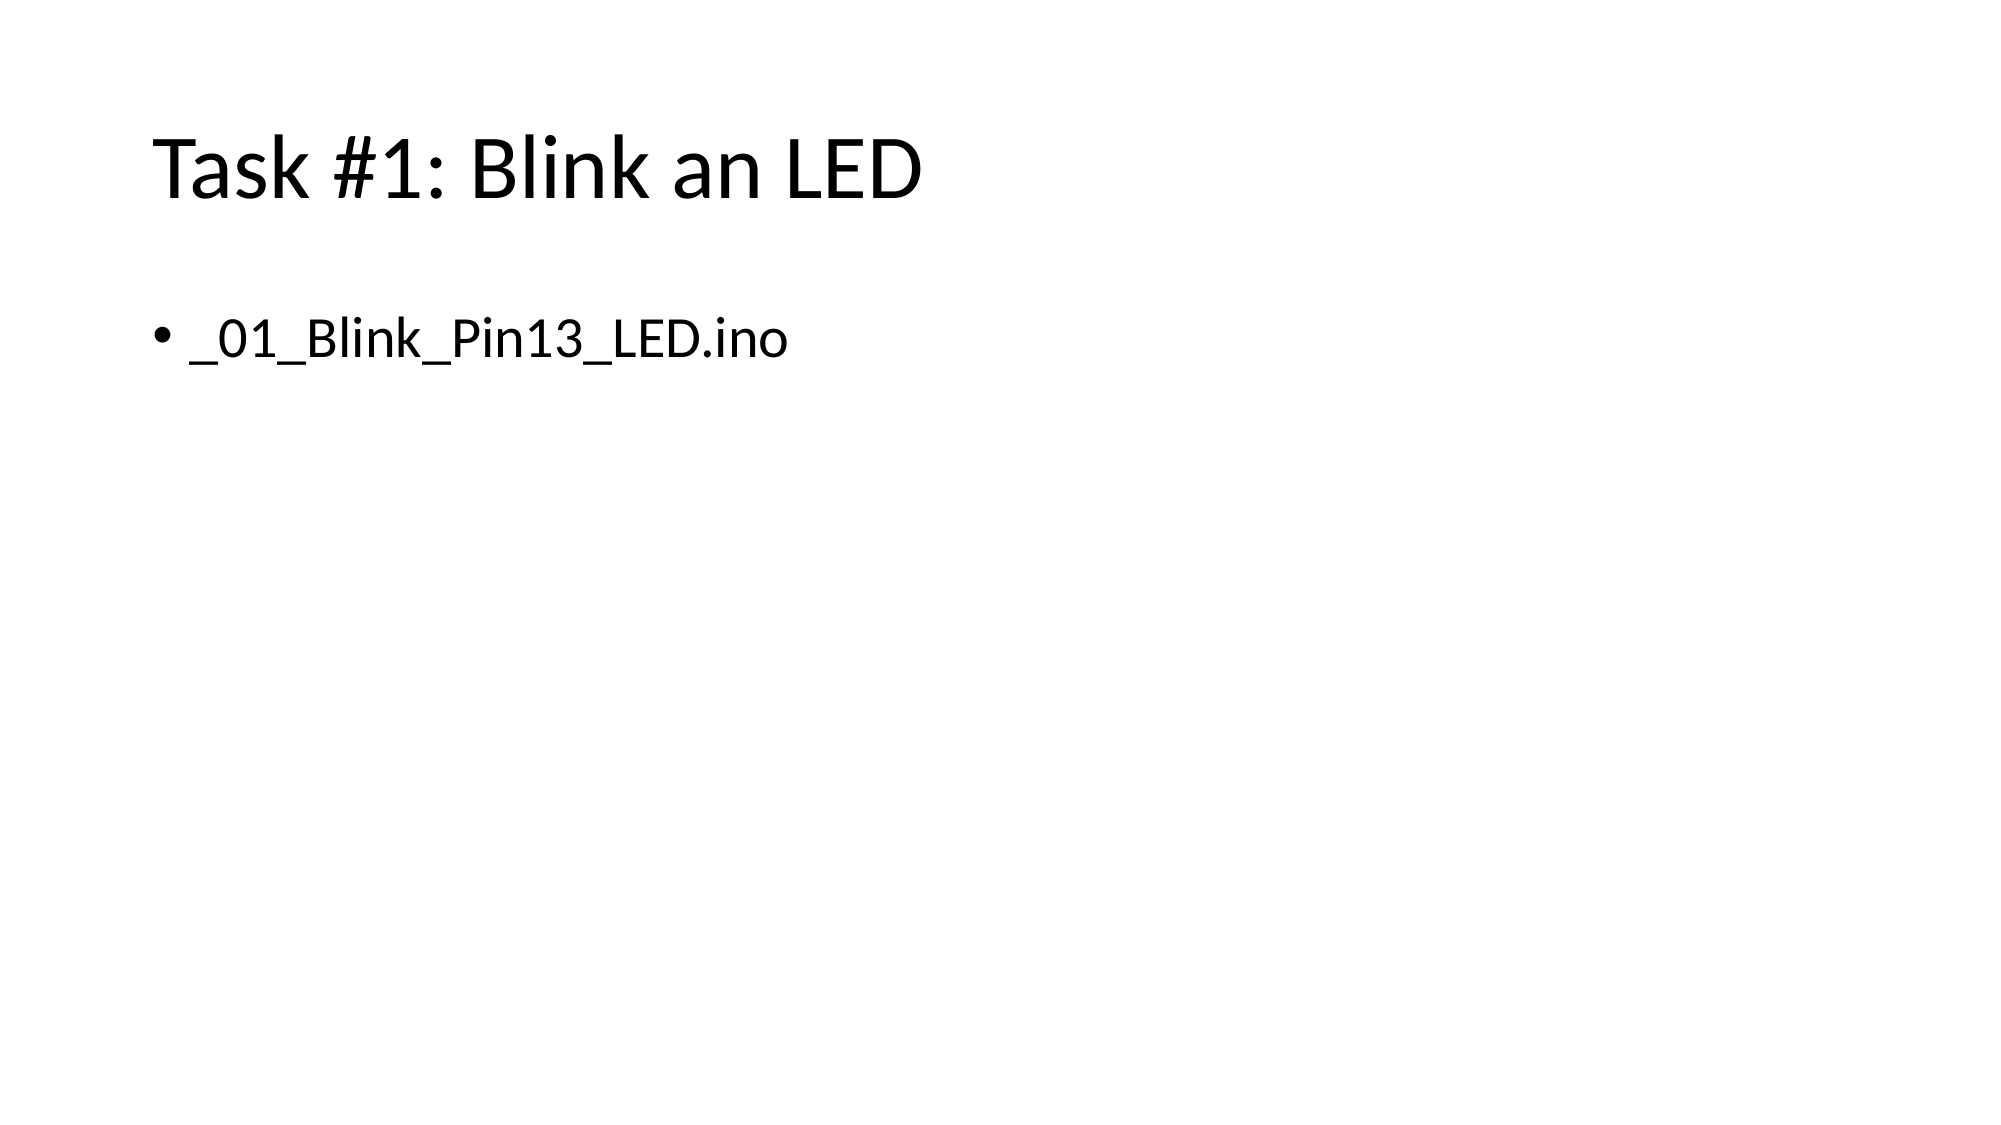

# Task #1: Blink an LED
_01_Blink_Pin13_LED.ino